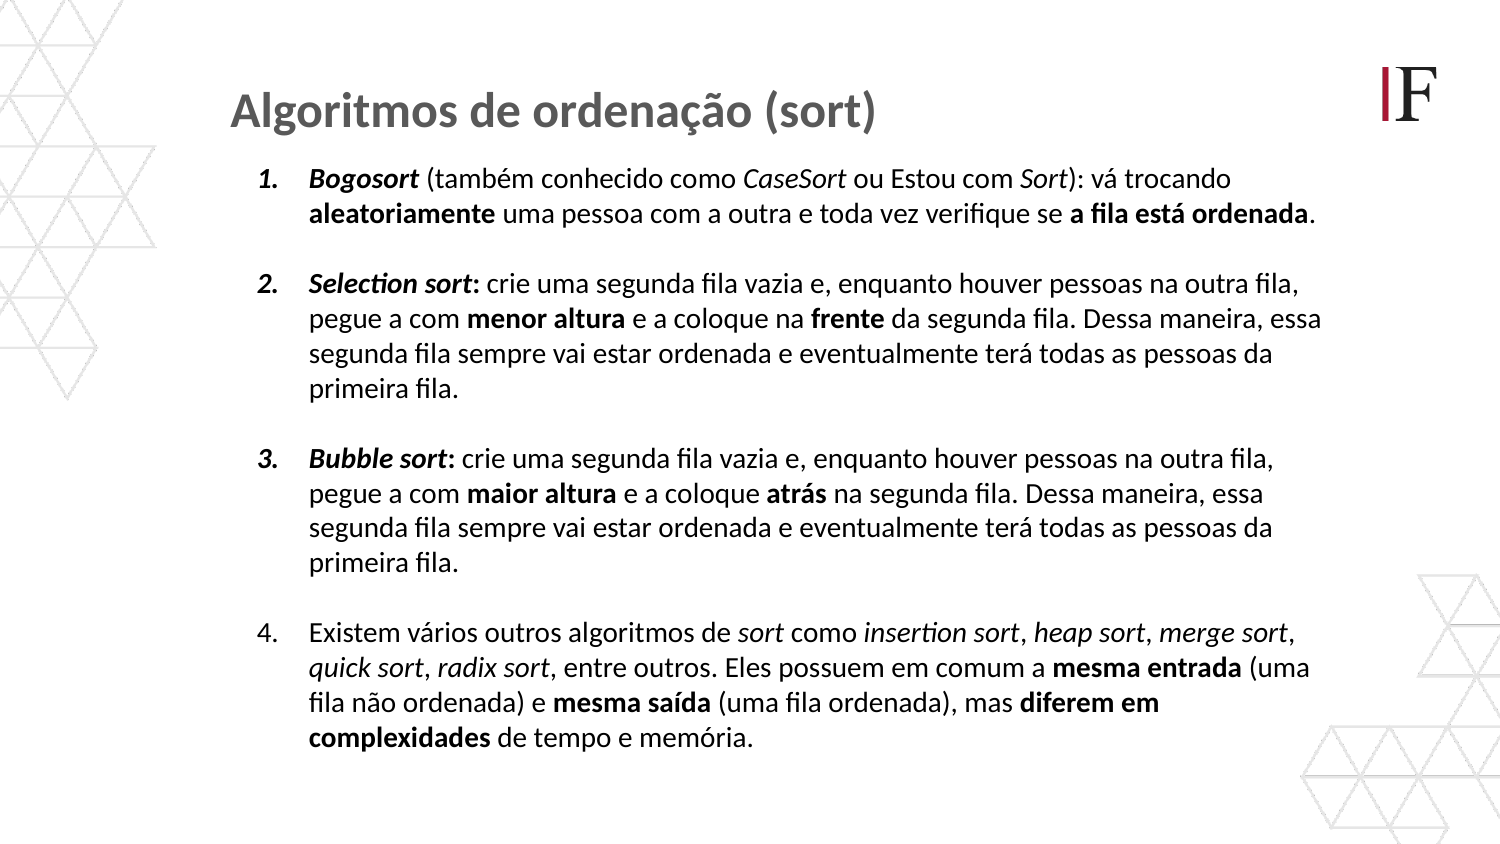

Algoritmos de ordenação (sort)
Bogosort (também conhecido como CaseSort ou Estou com Sort): vá trocando aleatoriamente uma pessoa com a outra e toda vez verifique se a fila está ordenada.

Selection sort: crie uma segunda fila vazia e, enquanto houver pessoas na outra fila, pegue a com menor altura e a coloque na frente da segunda fila. Dessa maneira, essa segunda fila sempre vai estar ordenada e eventualmente terá todas as pessoas da primeira fila.

Bubble sort: crie uma segunda fila vazia e, enquanto houver pessoas na outra fila, pegue a com maior altura e a coloque atrás na segunda fila. Dessa maneira, essa segunda fila sempre vai estar ordenada e eventualmente terá todas as pessoas da primeira fila.

Existem vários outros algoritmos de sort como insertion sort, heap sort, merge sort, quick sort, radix sort, entre outros. Eles possuem em comum a mesma entrada (uma fila não ordenada) e mesma saída (uma fila ordenada), mas diferem em complexidades de tempo e memória.